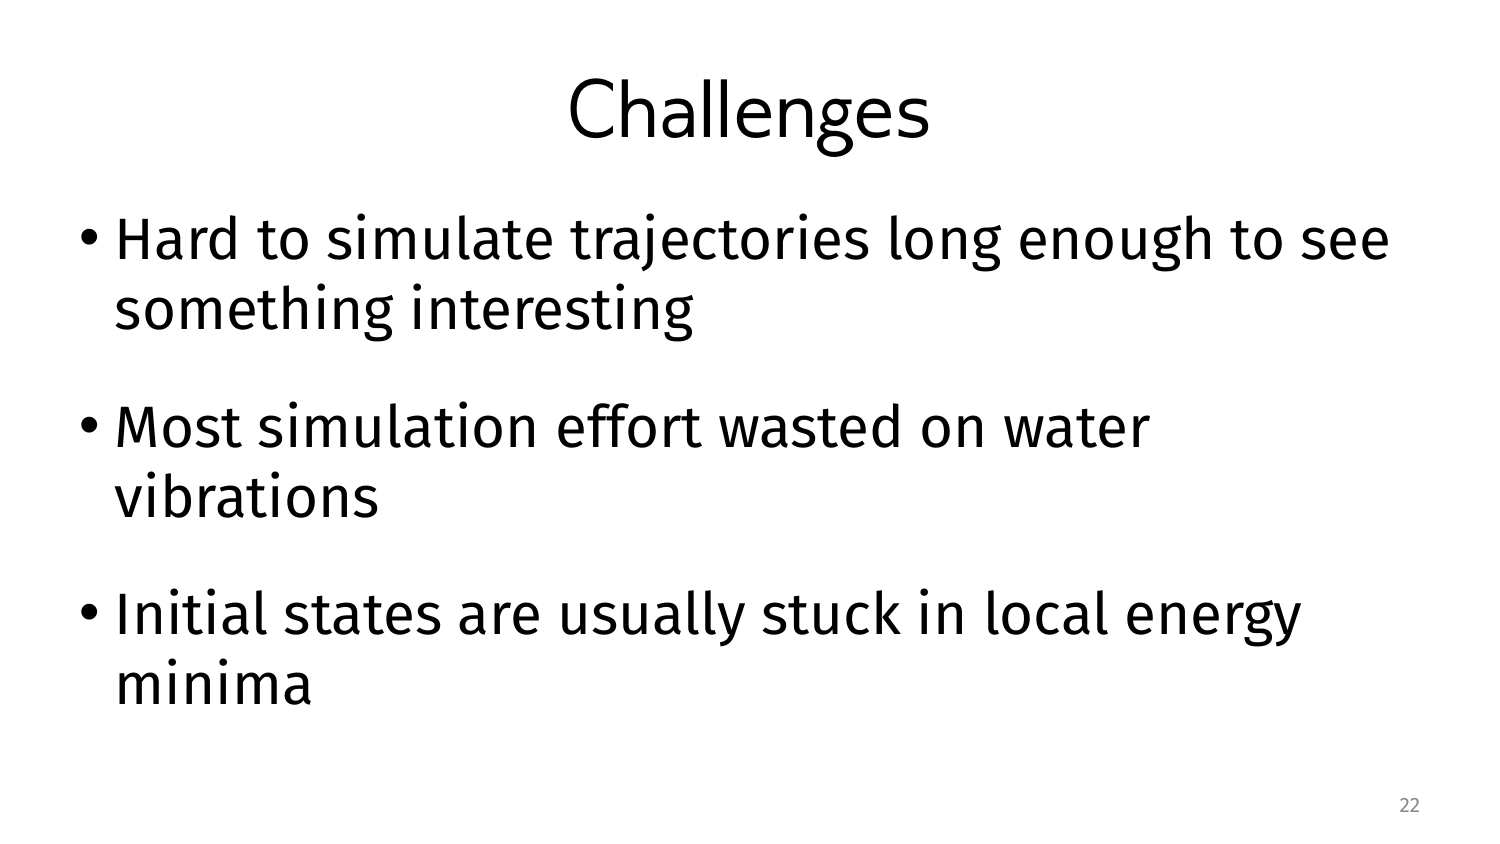

# Challenges
Hard to simulate trajectories long enough to see something interesting

Most simulation effort wasted on water vibrations

Initial states are usually stuck in local energy minima
22